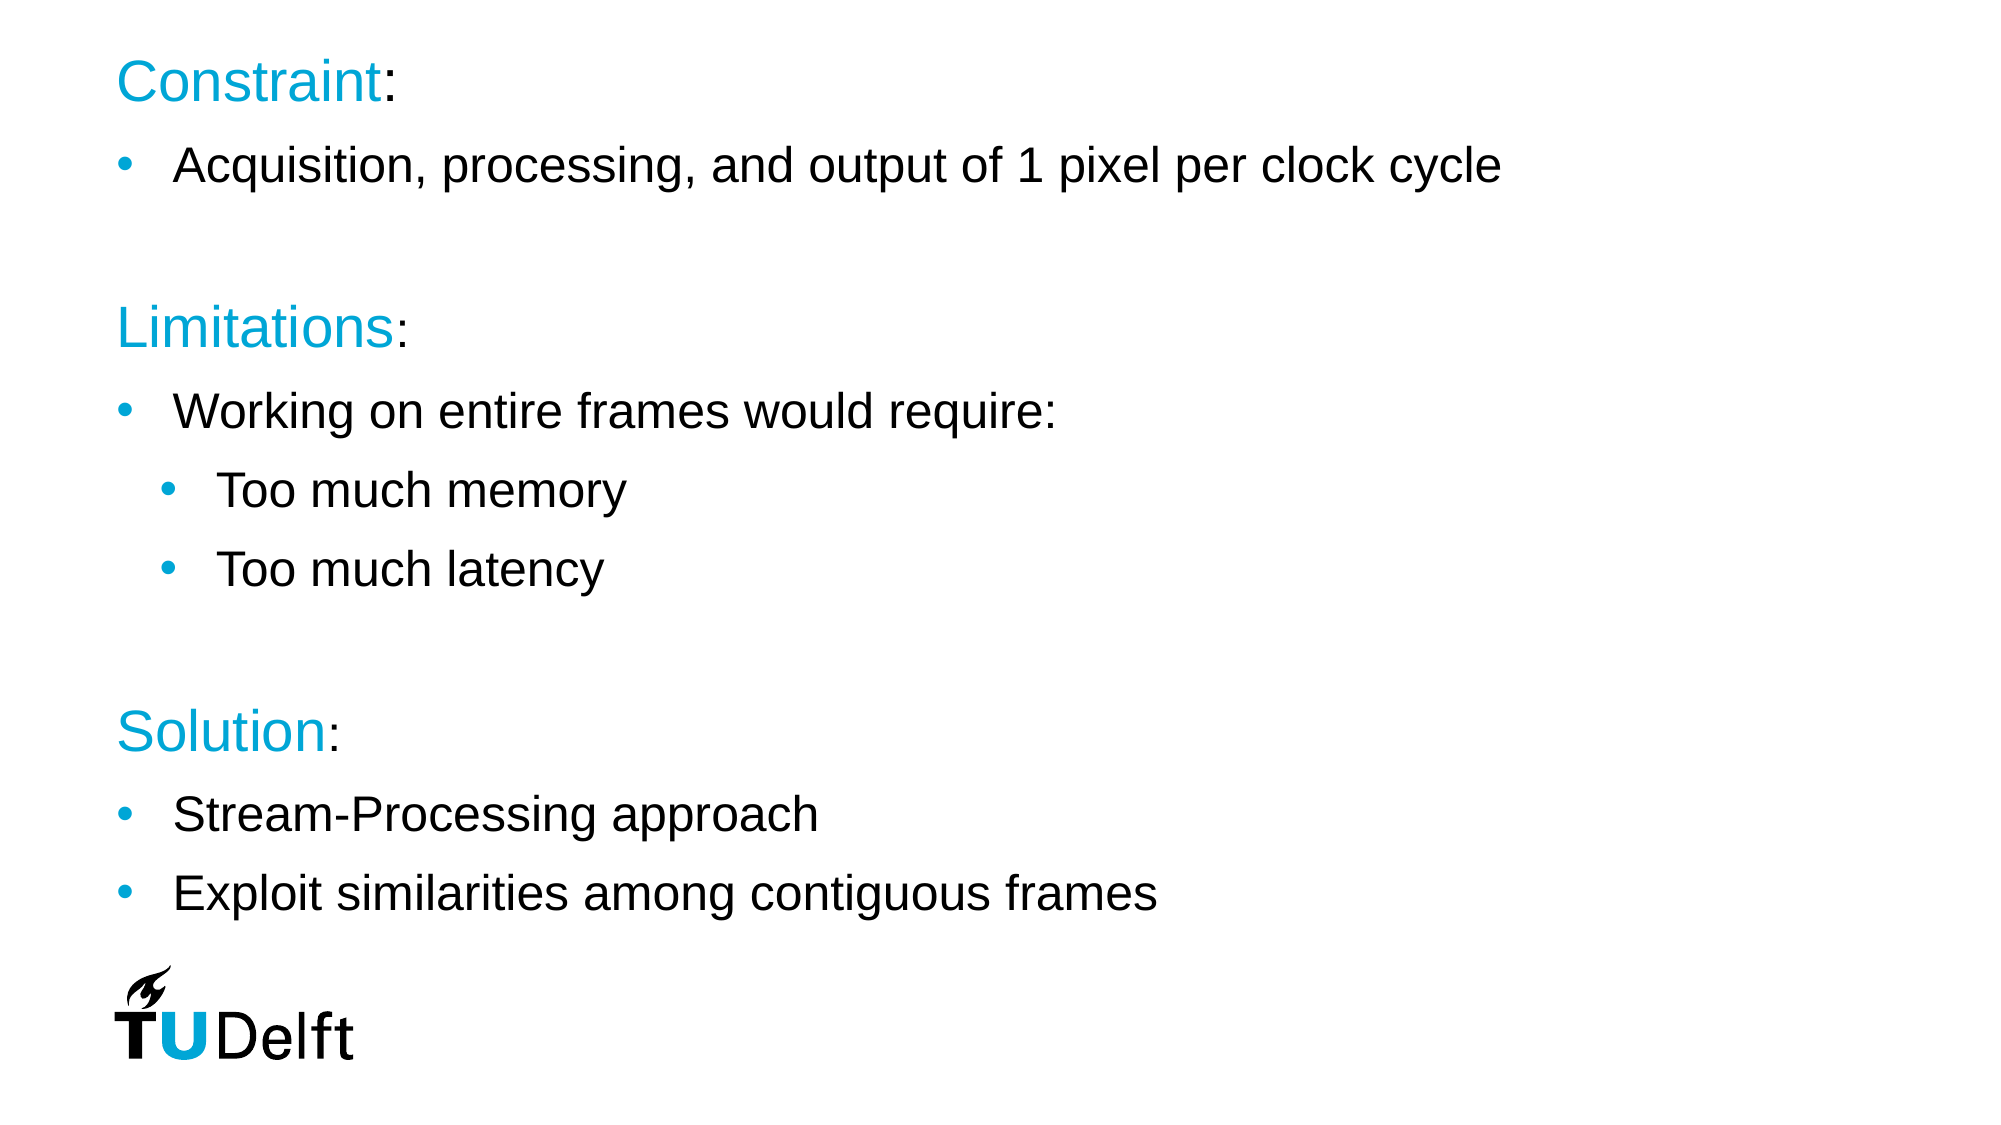

Constraint:
Acquisition, processing, and output of 1 pixel per clock cycle

Limitations:
Working on entire frames would require:
Too much memory
Too much latency

Solution:
Stream-Processing approach
Exploit similarities among contiguous frames